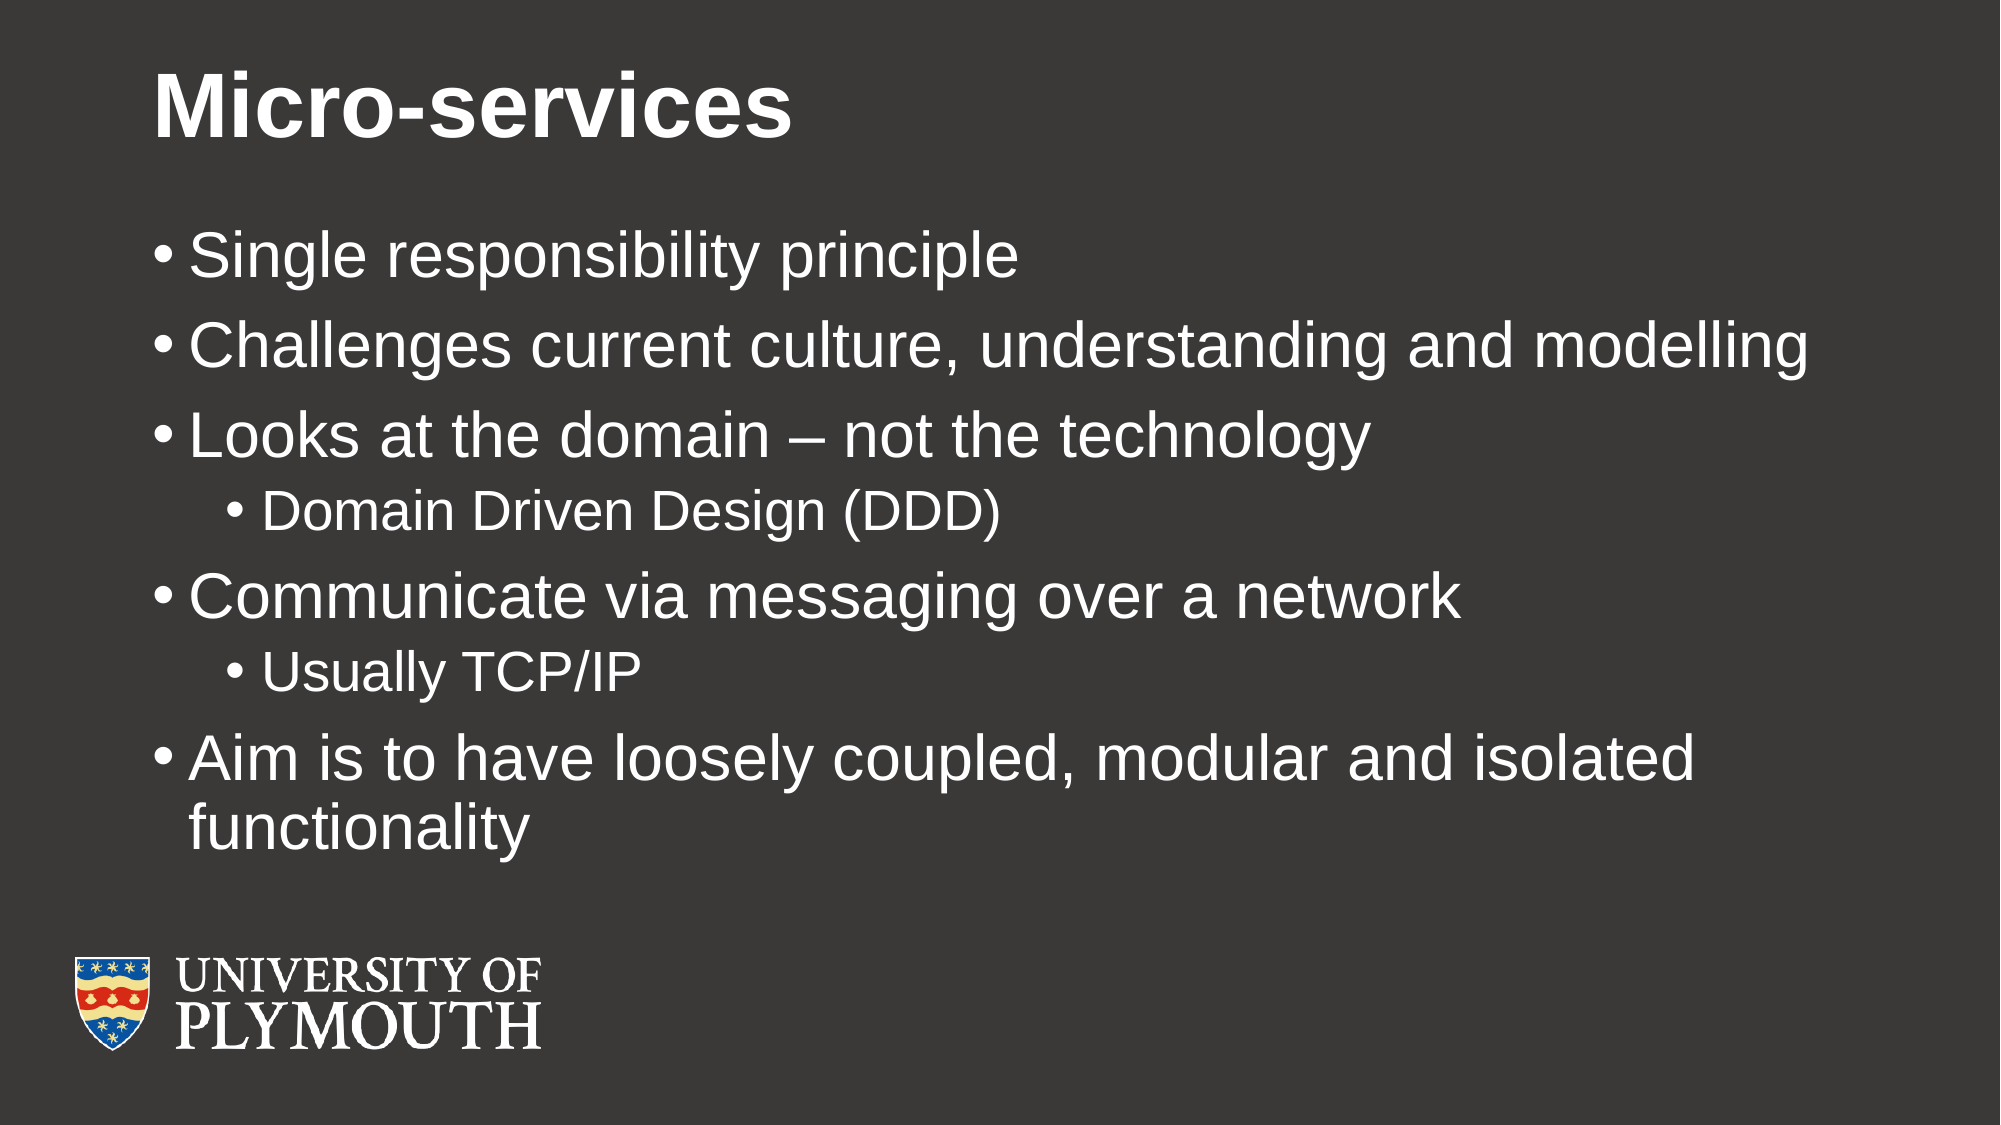

# Micro-services
Single responsibility principle
Challenges current culture, understanding and modelling
Looks at the domain – not the technology
Domain Driven Design (DDD)
Communicate via messaging over a network
Usually TCP/IP
Aim is to have loosely coupled, modular and isolated functionality